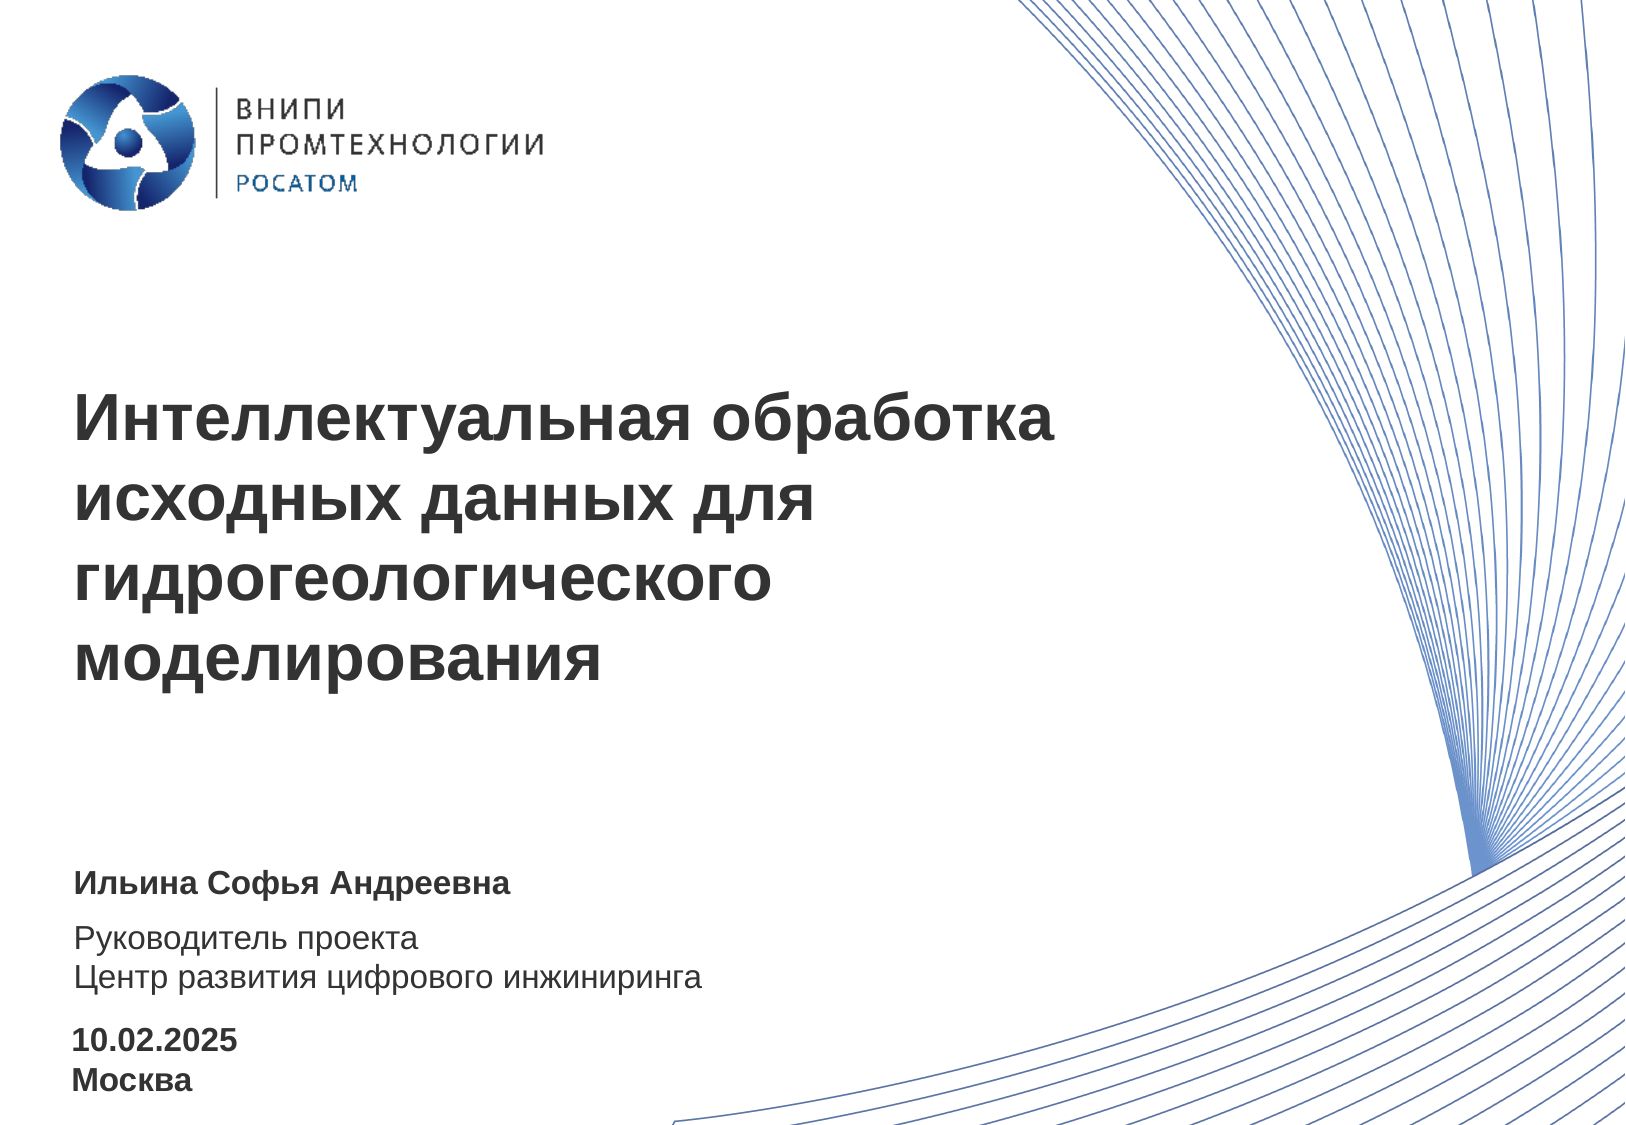

Интеллектуальная обработка исходных данных для гидрогеологического моделирования
Ильина Софья Андреевна
Руководитель проекта
Центр развития цифрового инжиниринга
10.02.2025
Москва